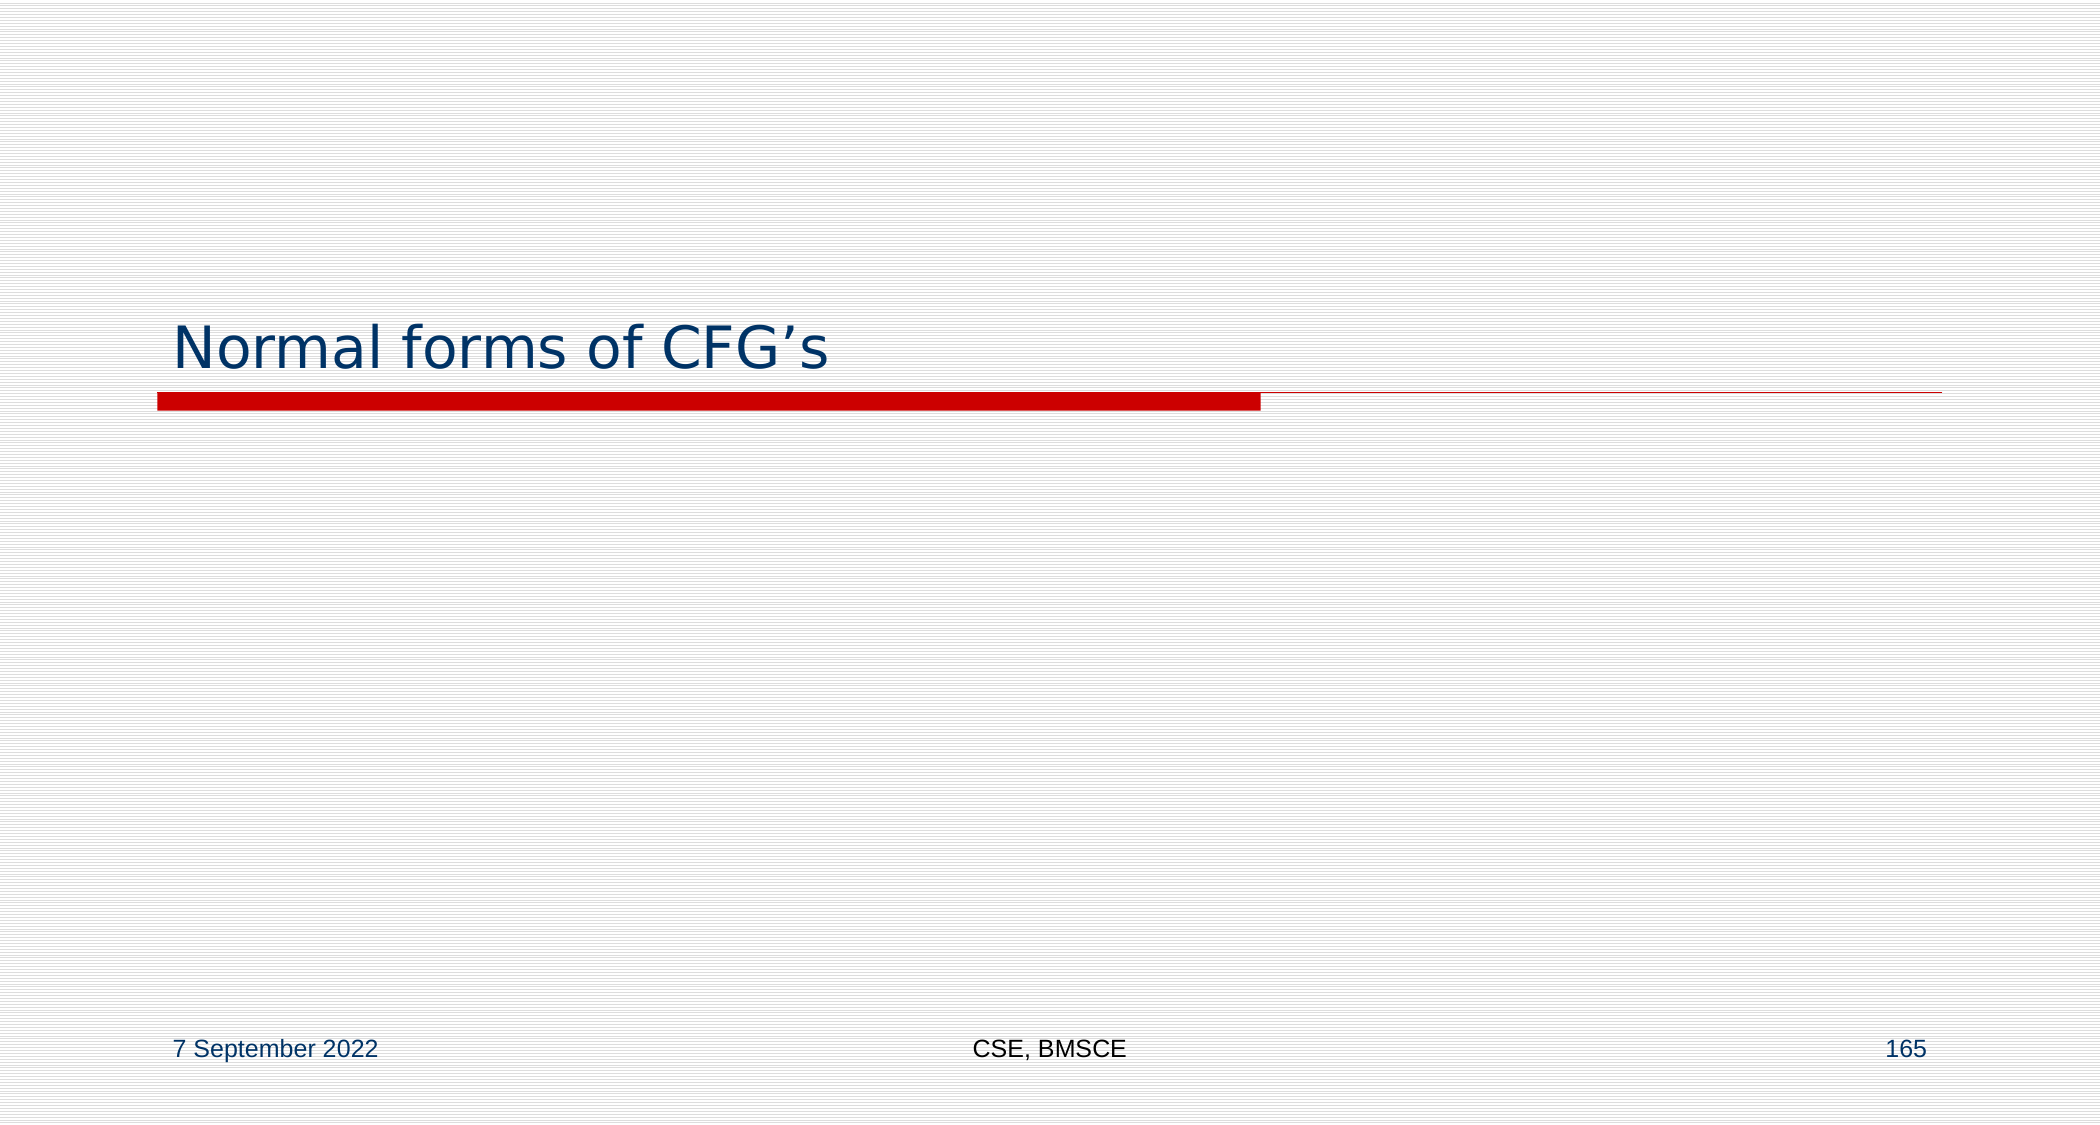

# Normal forms of CFG’s

7 September 2022
CSE, BMSCE
165